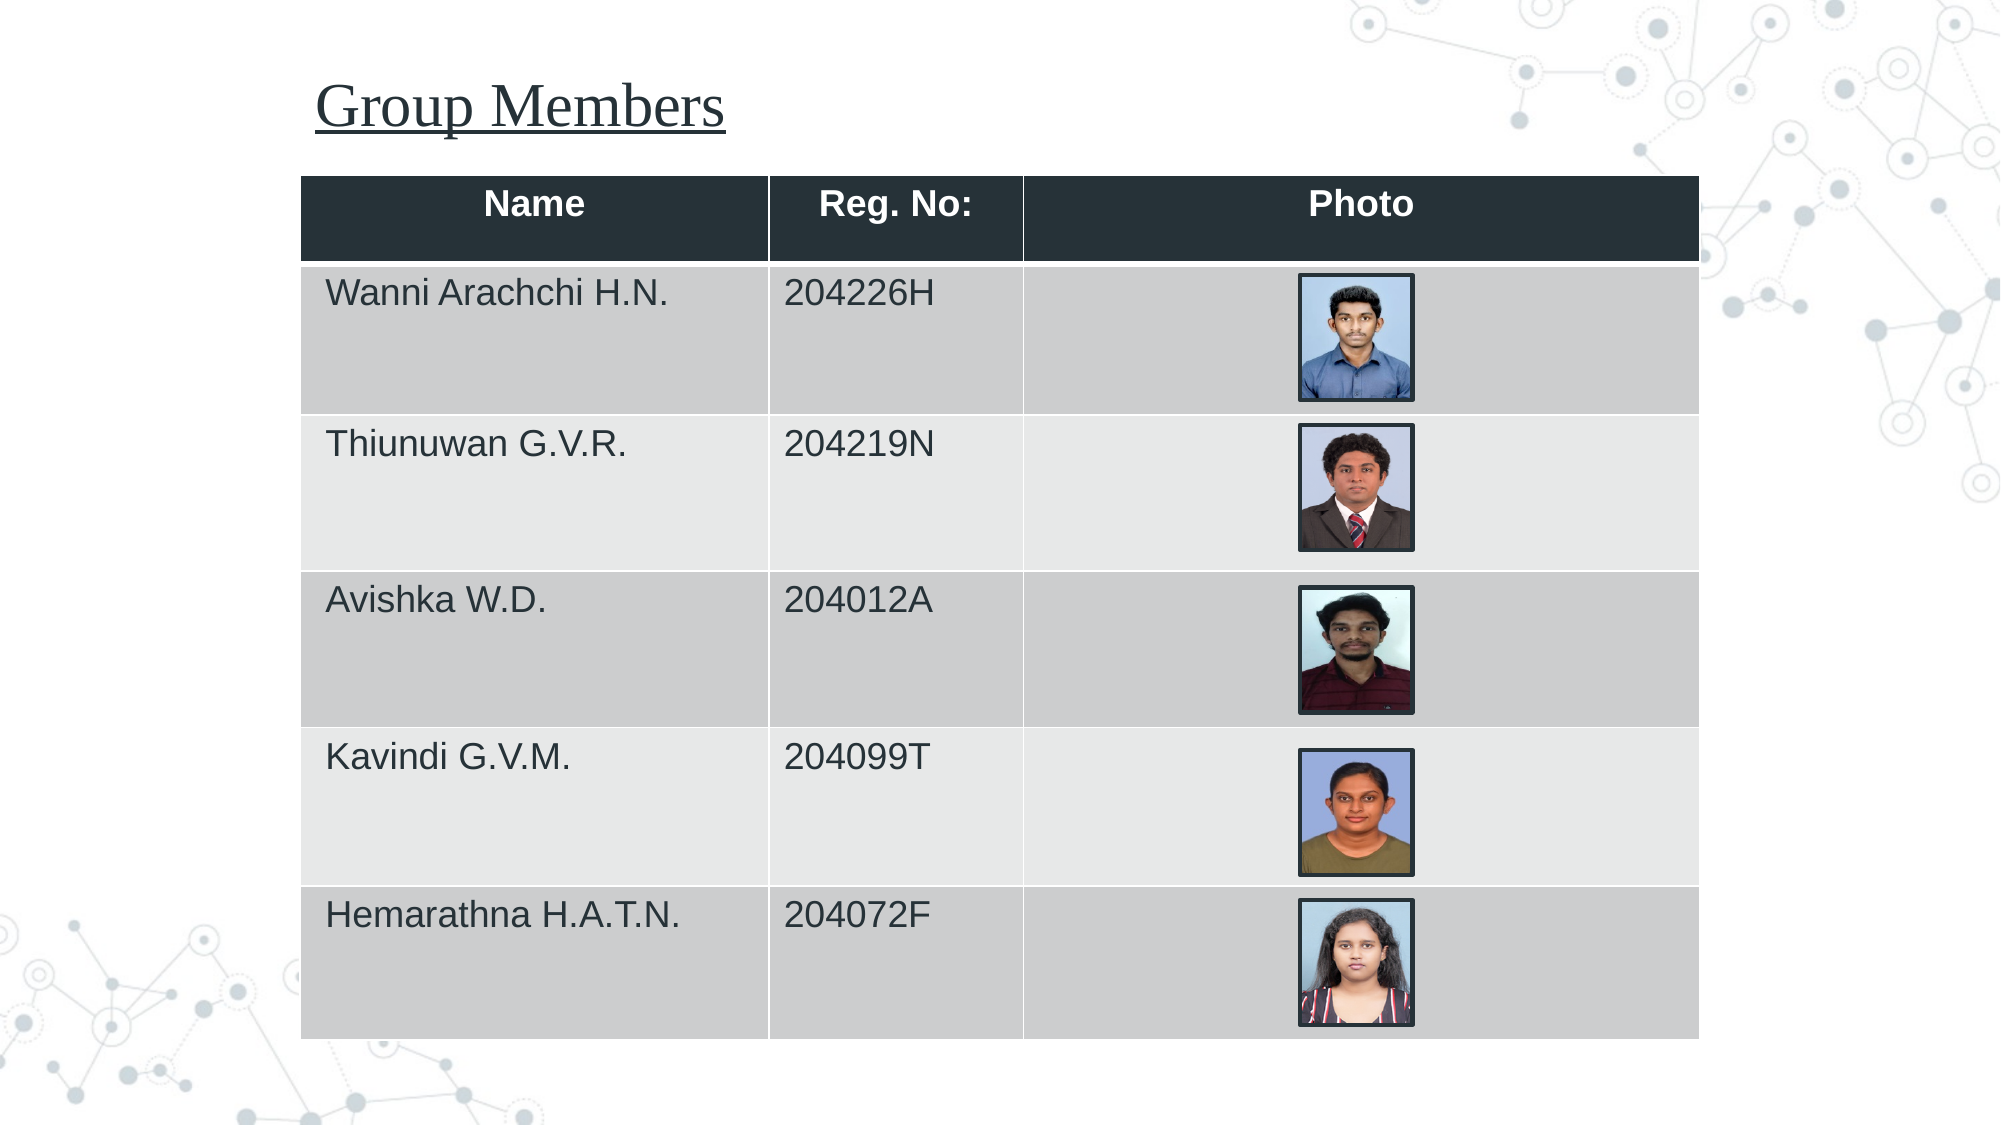

# Group Members
| Name | Reg. No: | Photo |
| --- | --- | --- |
| Wanni Arachchi H.N. | 204226H |  |
| Thiunuwan G.V.R. | 204219N |  |
| Avishka W.D. | 204012A |  |
| Kavindi G.V.M. | 204099T |  |
| Hemarathna H.A.T.N. | 204072F |  |